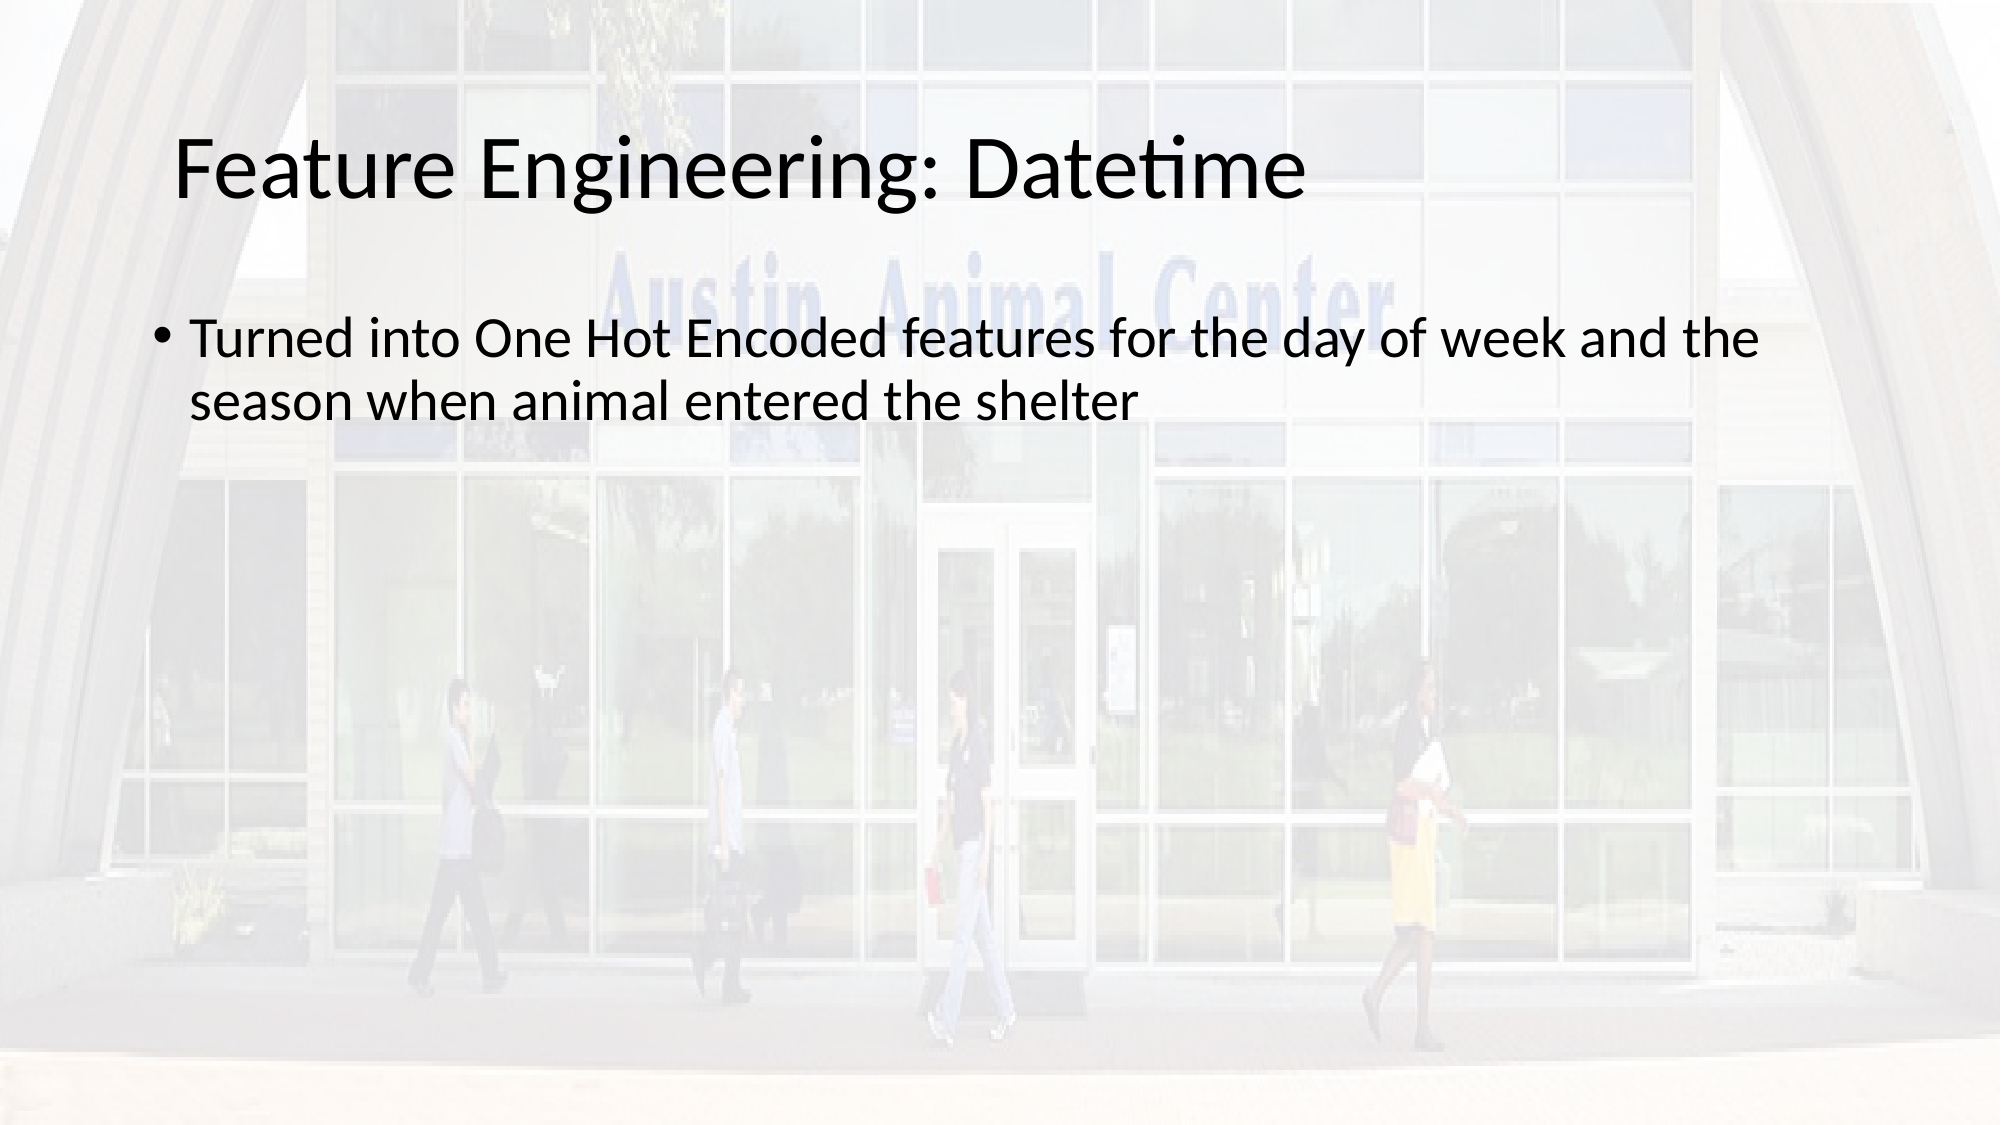

# Feature Engineering: Datetime
Turned into One Hot Encoded features for the day of week and the season when animal entered the shelter